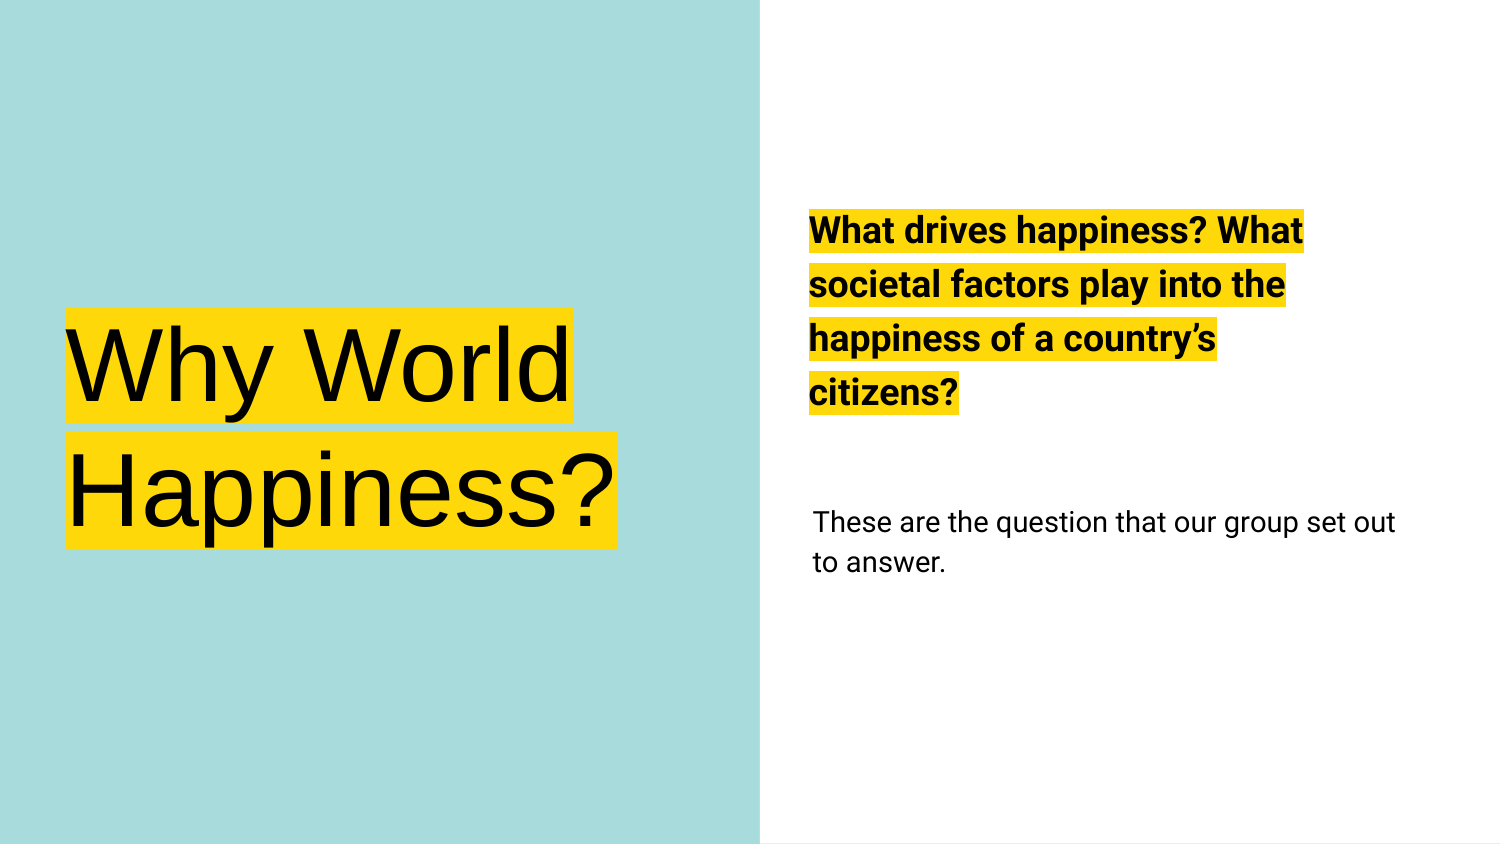

# Why World Happiness?
What drives happiness? What societal factors play into the happiness of a country’s citizens?
These are the question that our group set out to answer.